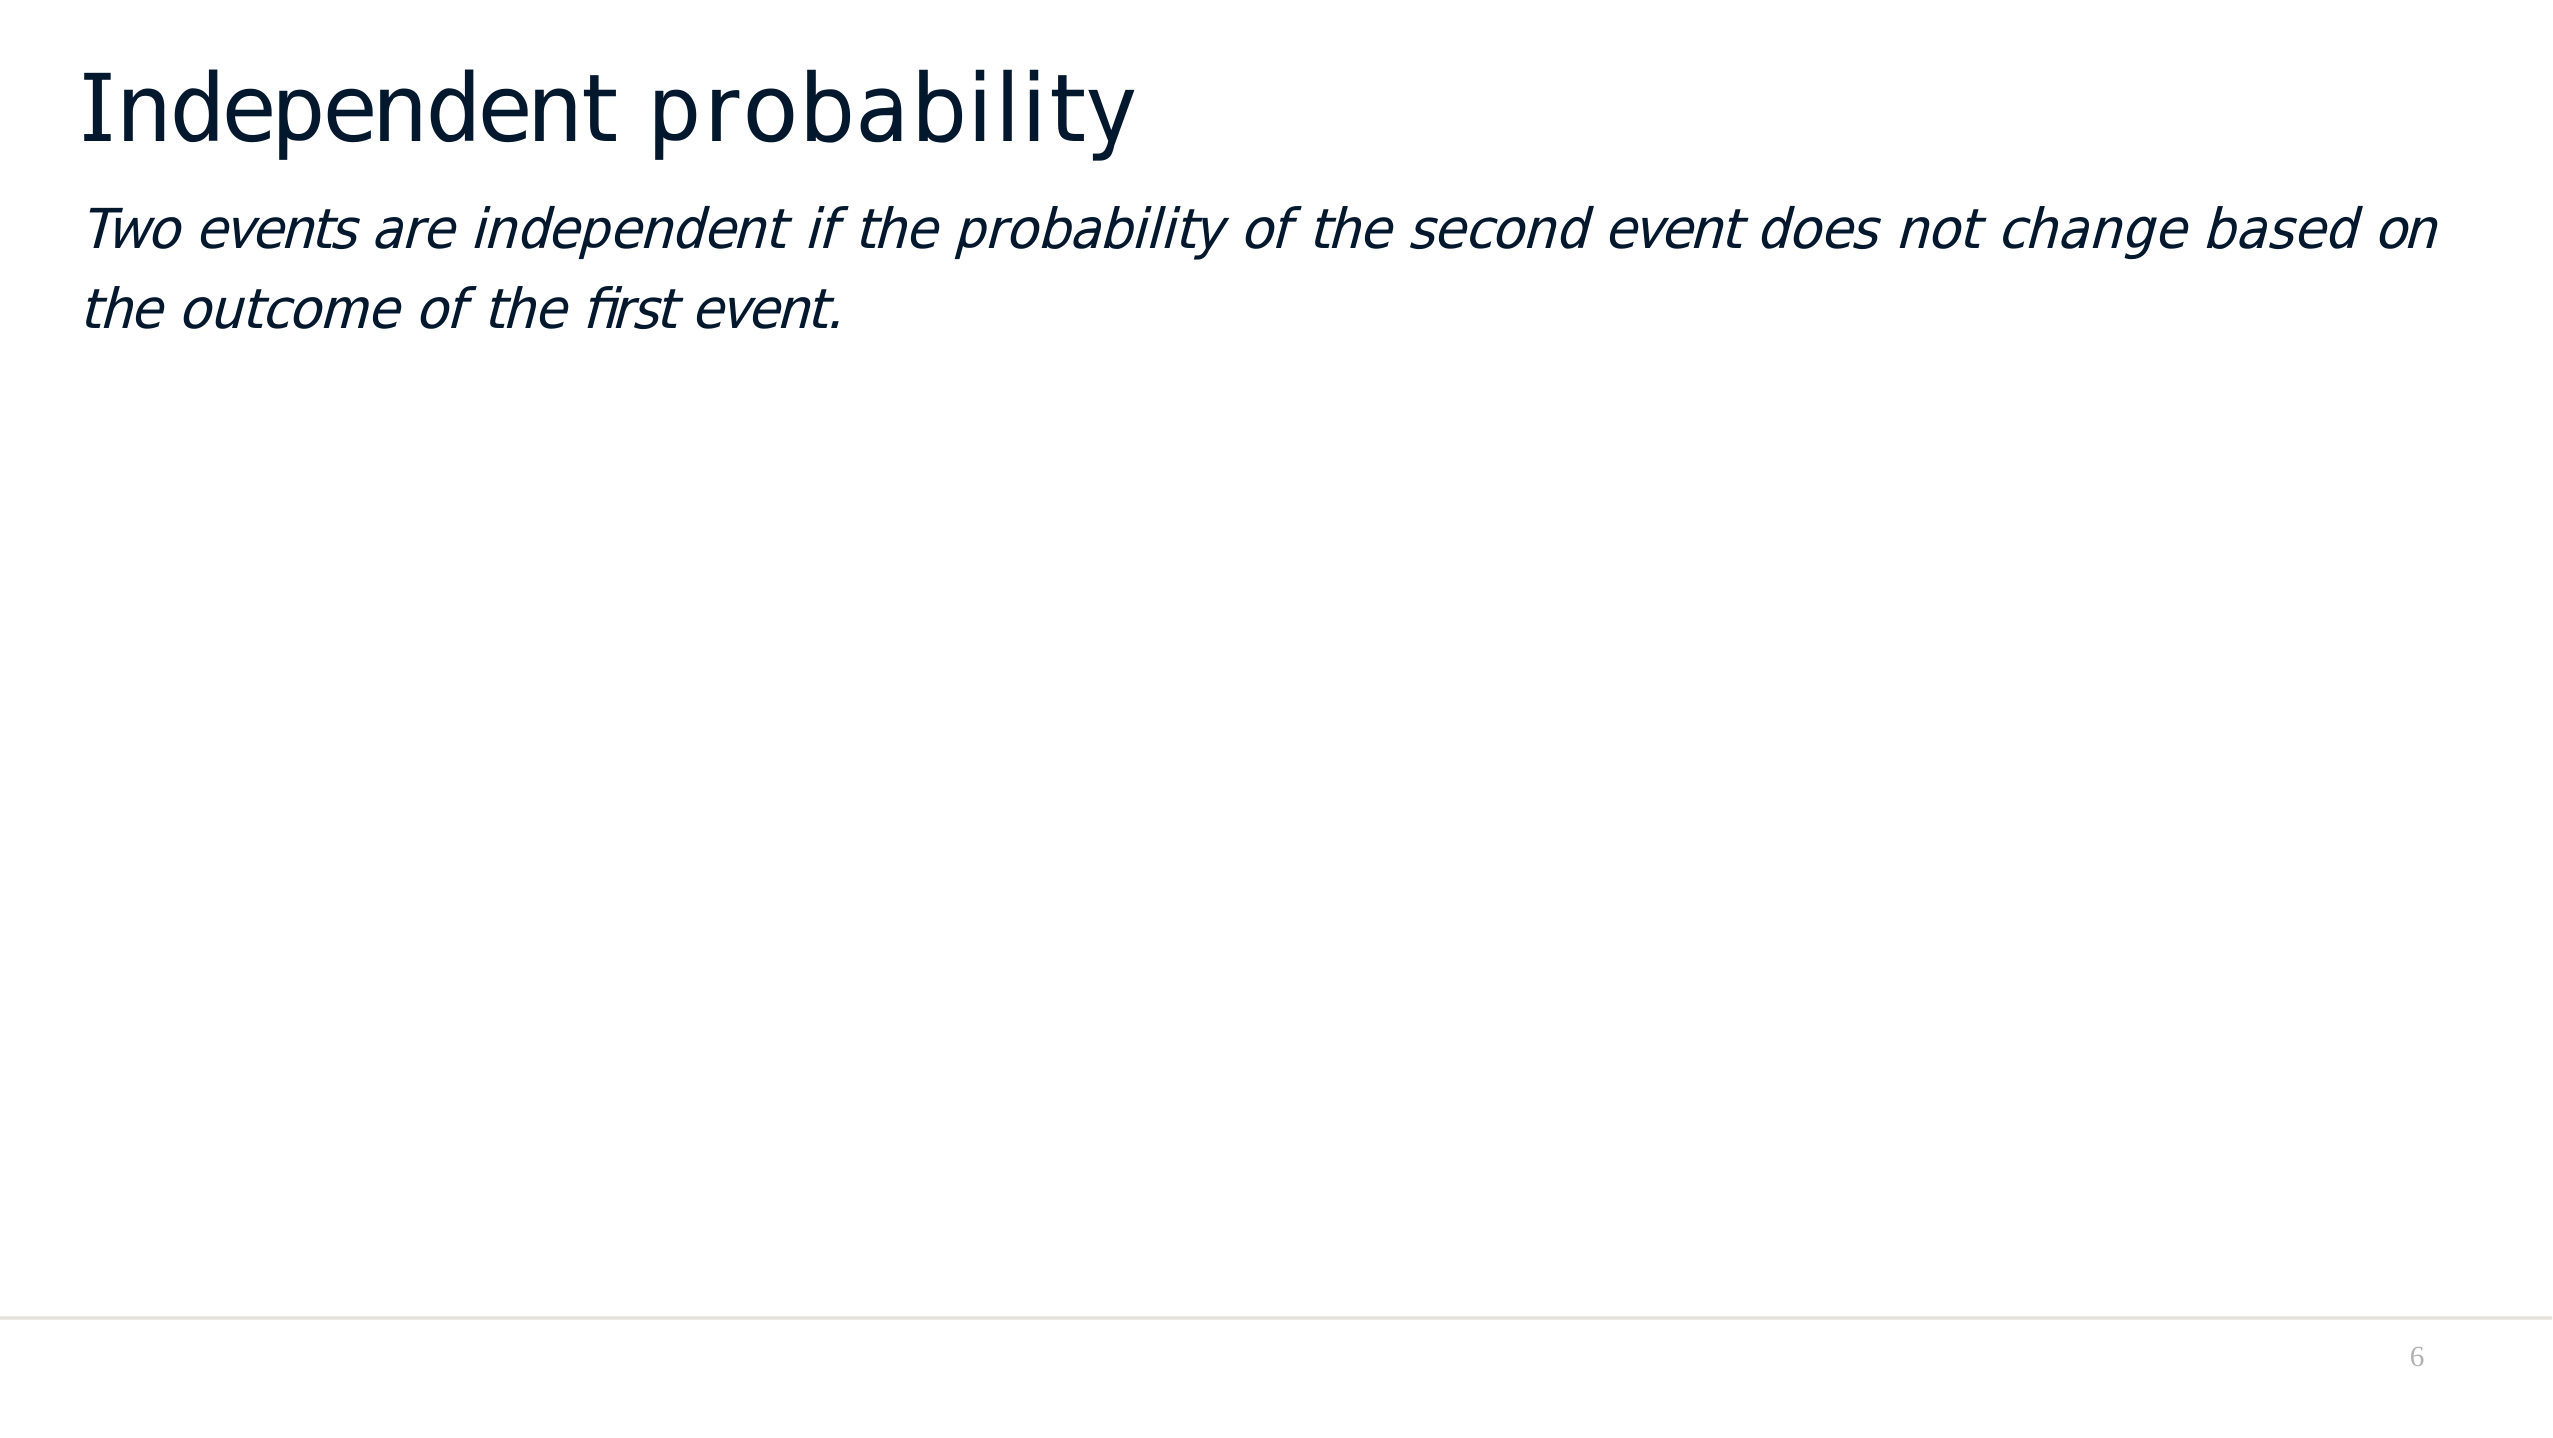

# Independent probability
Two events are independent if the probability of the second event does not change based on the outcome of the first event.
6